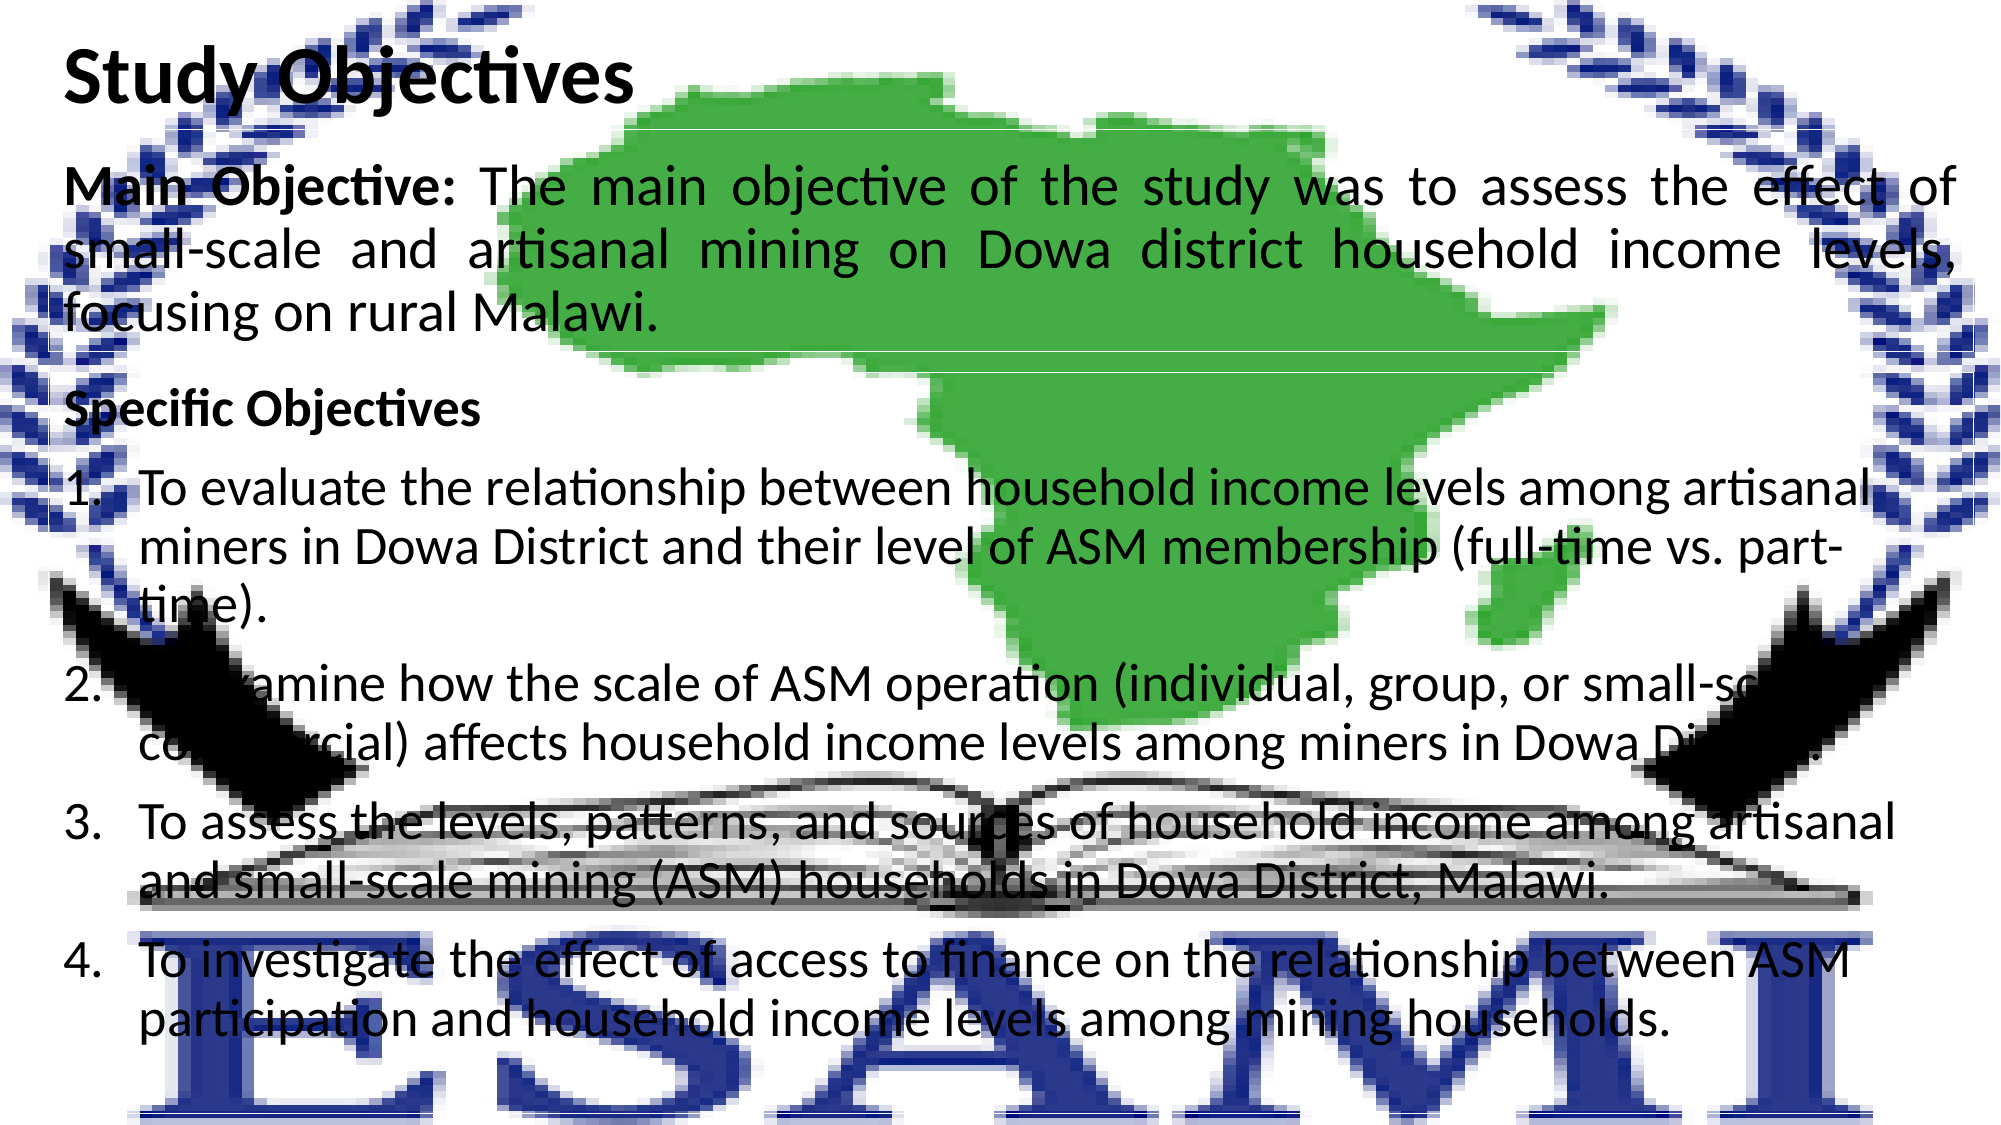

# Study Objectives
Main Objective: The main objective of the study was to assess the effect of small-scale and artisanal mining on Dowa district household income levels, focusing on rural Malawi.
Specific Objectives
To evaluate the relationship between household income levels among artisanal miners in Dowa District and their level of ASM membership (full-time vs. part-time).
To examine how the scale of ASM operation (individual, group, or small-scale commercial) affects household income levels among miners in Dowa District.
To assess the levels, patterns, and sources of household income among artisanal and small-scale mining (ASM) households in Dowa District, Malawi.
To investigate the effect of access to finance on the relationship between ASM participation and household income levels among mining households.